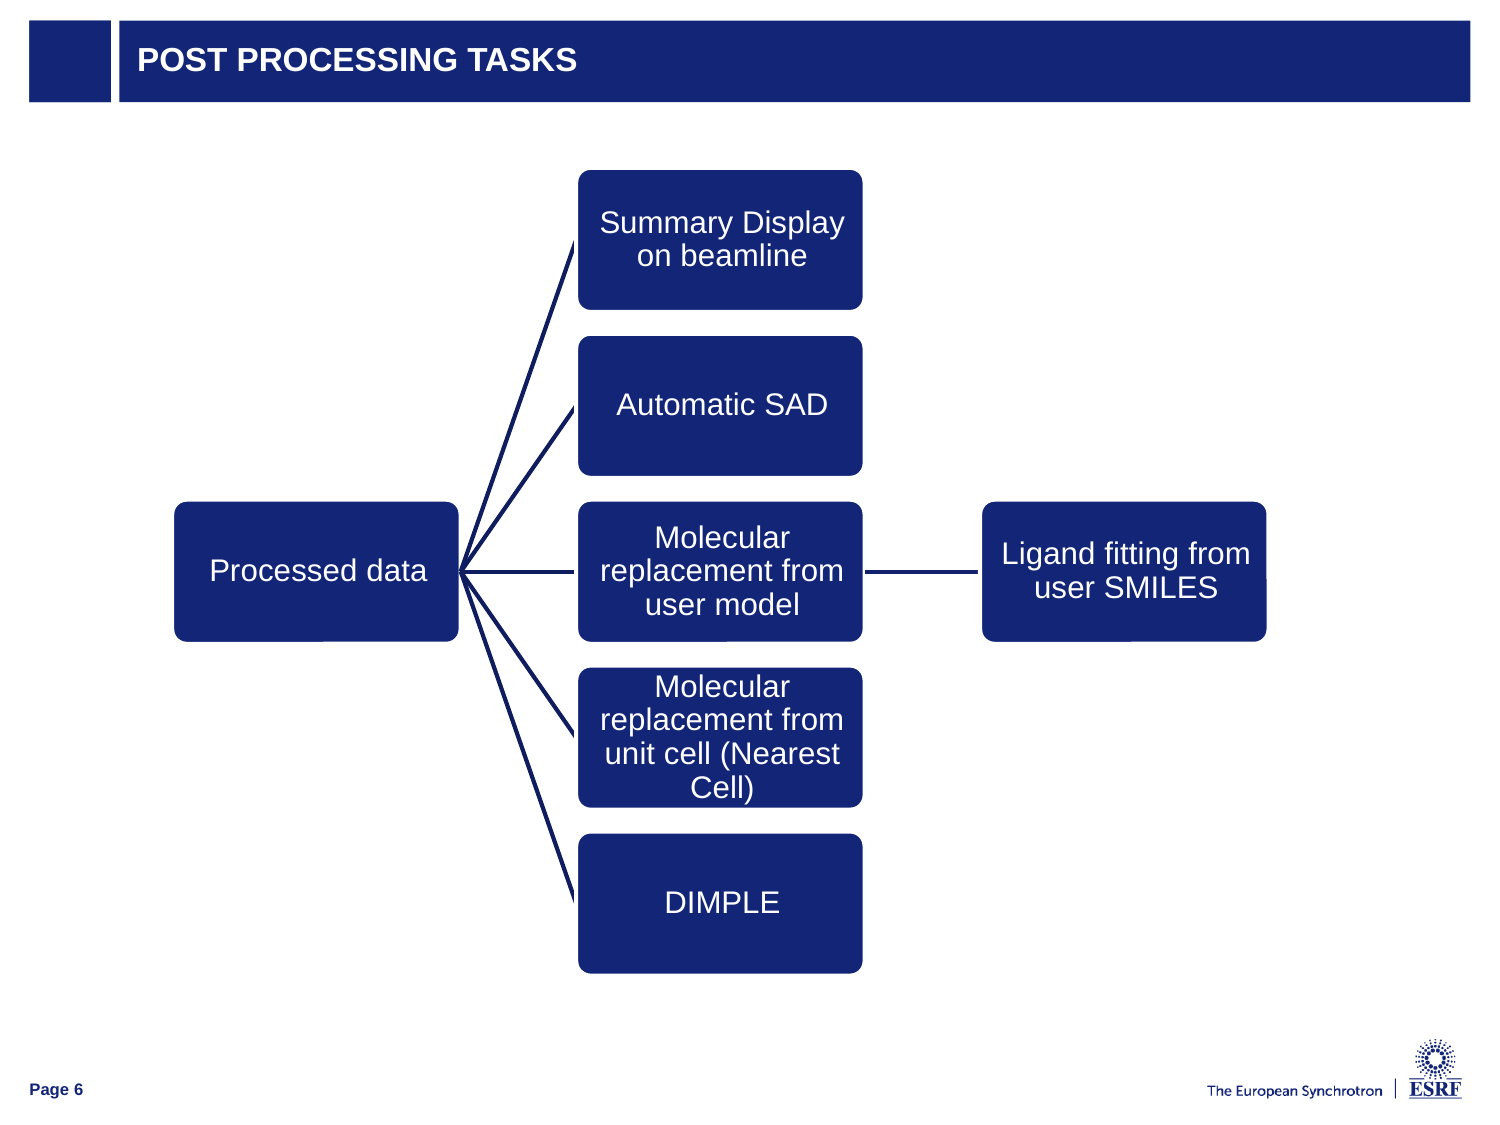

# Post processing tasks
Processed data

Summary Display on beamline

Automatic SAD

Molecular replacement from user model

Ligand fitting from user SMILES

Molecular replacement from unit cell (Nearest Cell)

DIMPLE
Page 6